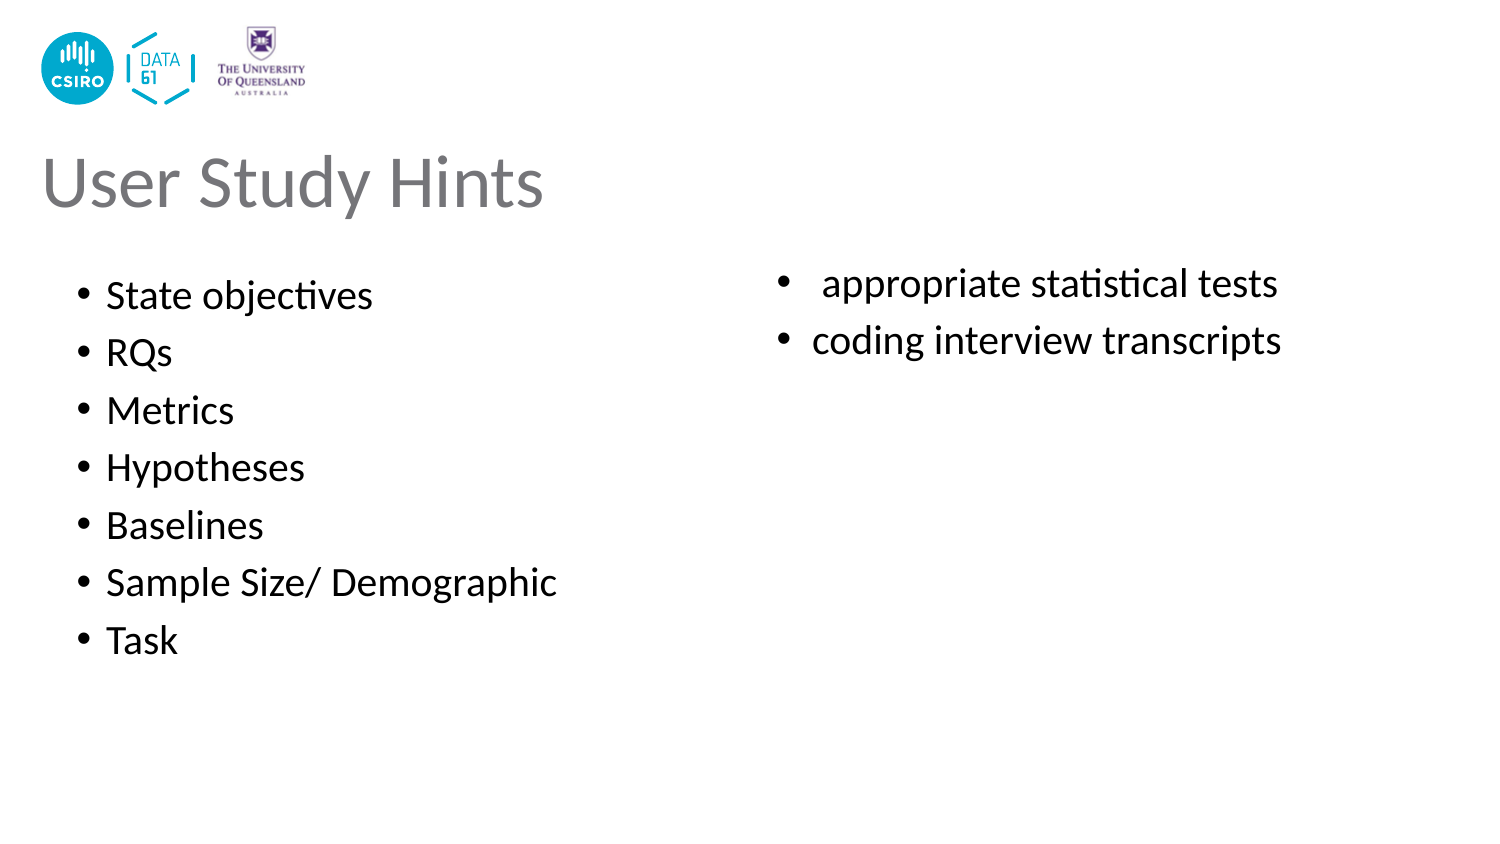

# User Study Hints
 appropriate statistical tests
coding interview transcripts

State objectives
RQs
Metrics
Hypotheses
Baselines
Sample Size/ Demographic
Task